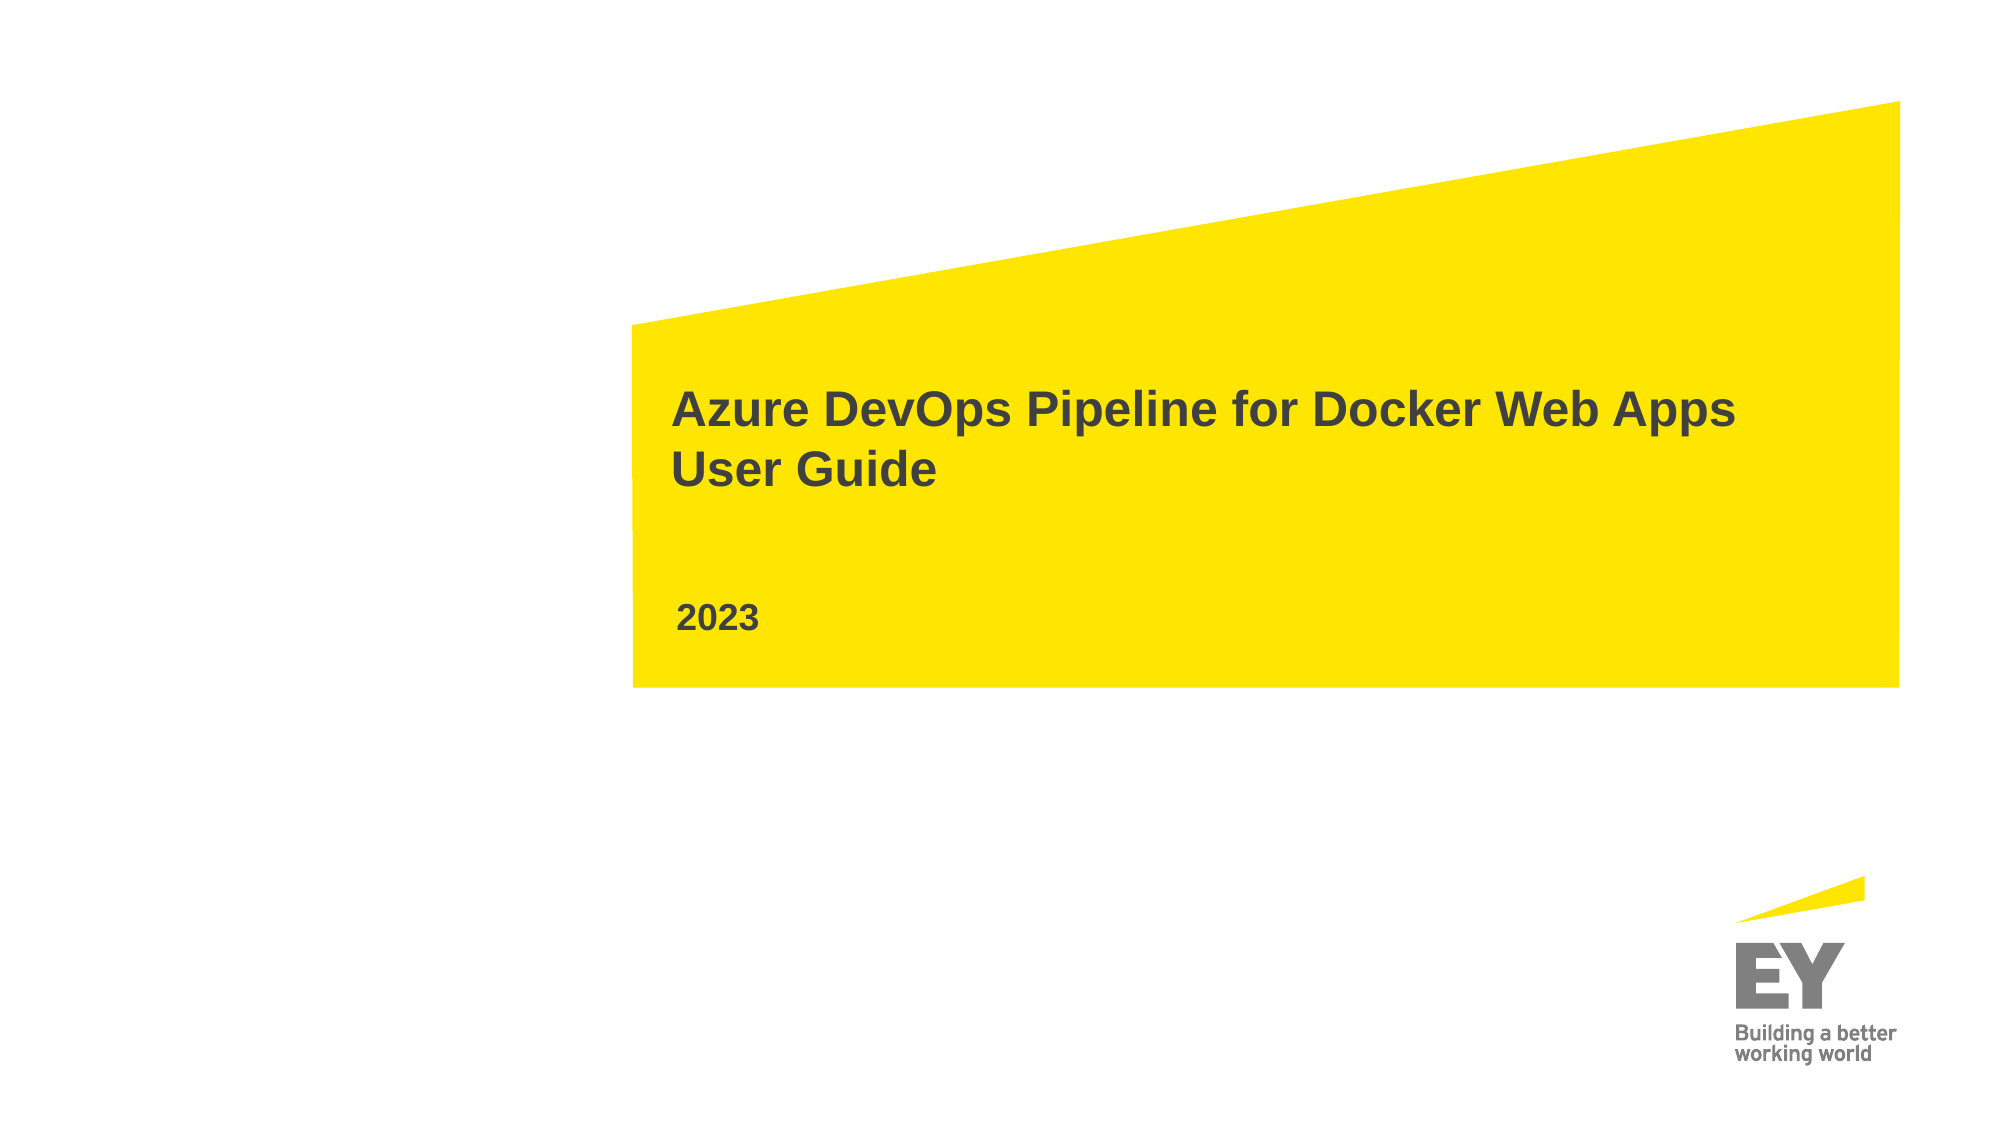

# Azure DevOps Pipeline for Docker Web Apps User Guide
2023